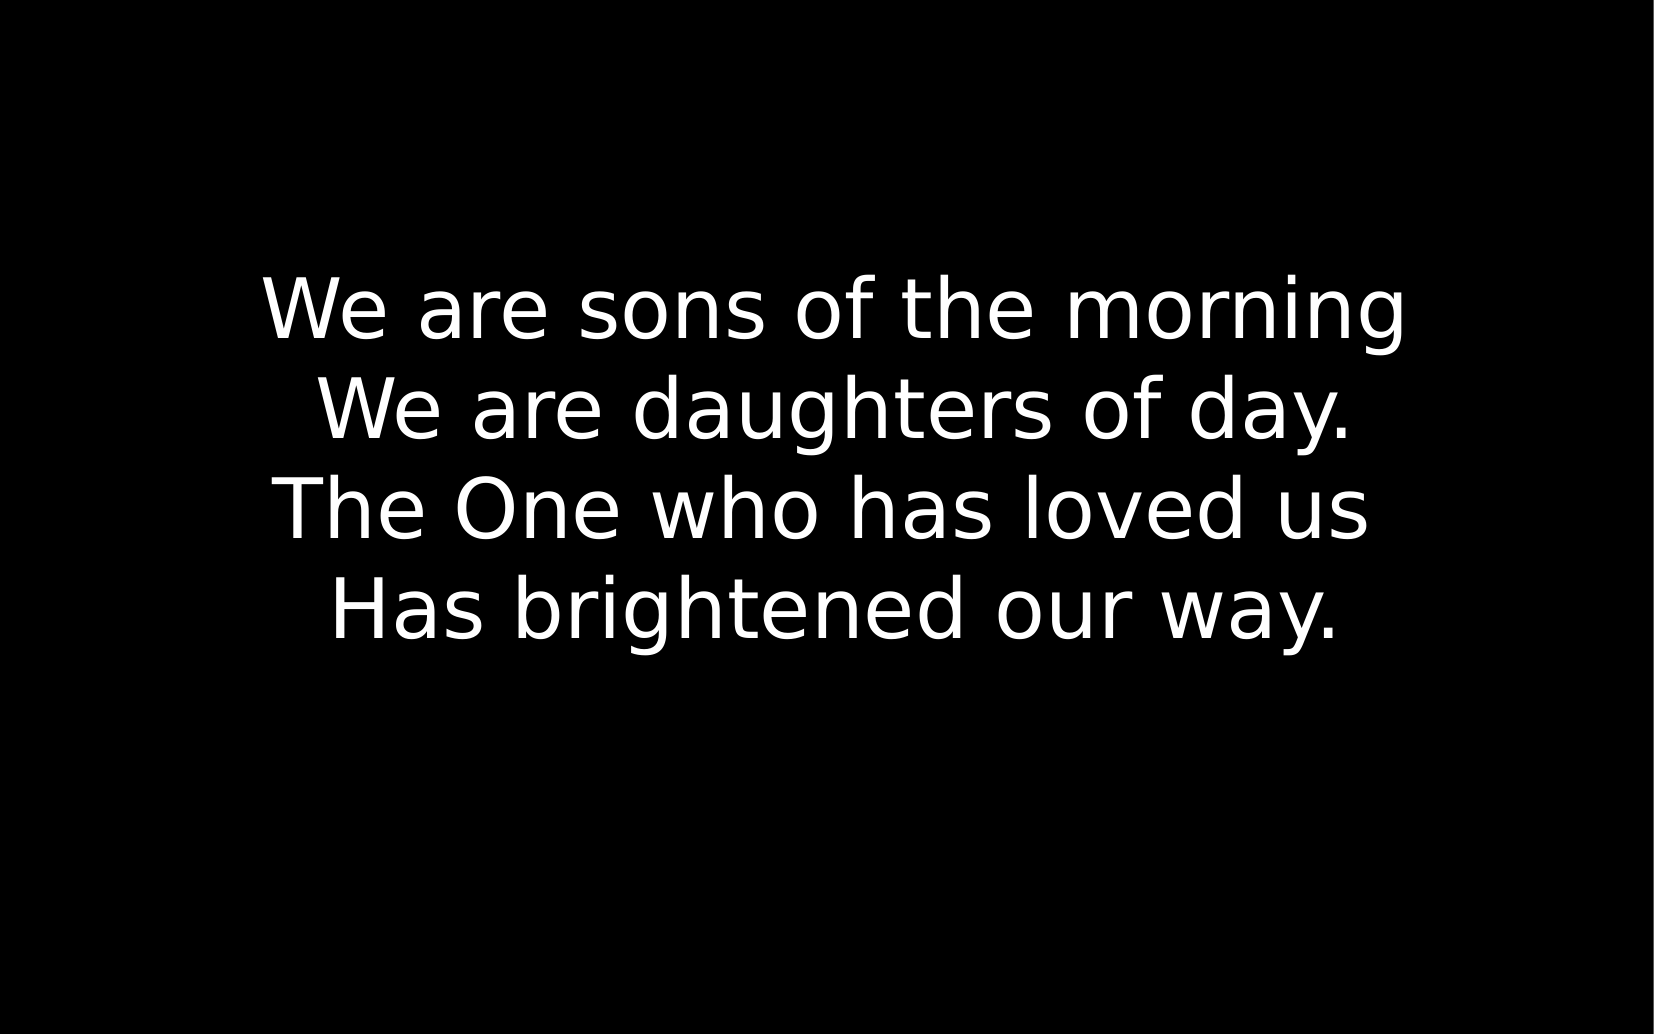

We are sons of the morning
We are daughters of day.
The One who has loved us
Has brightened our way.